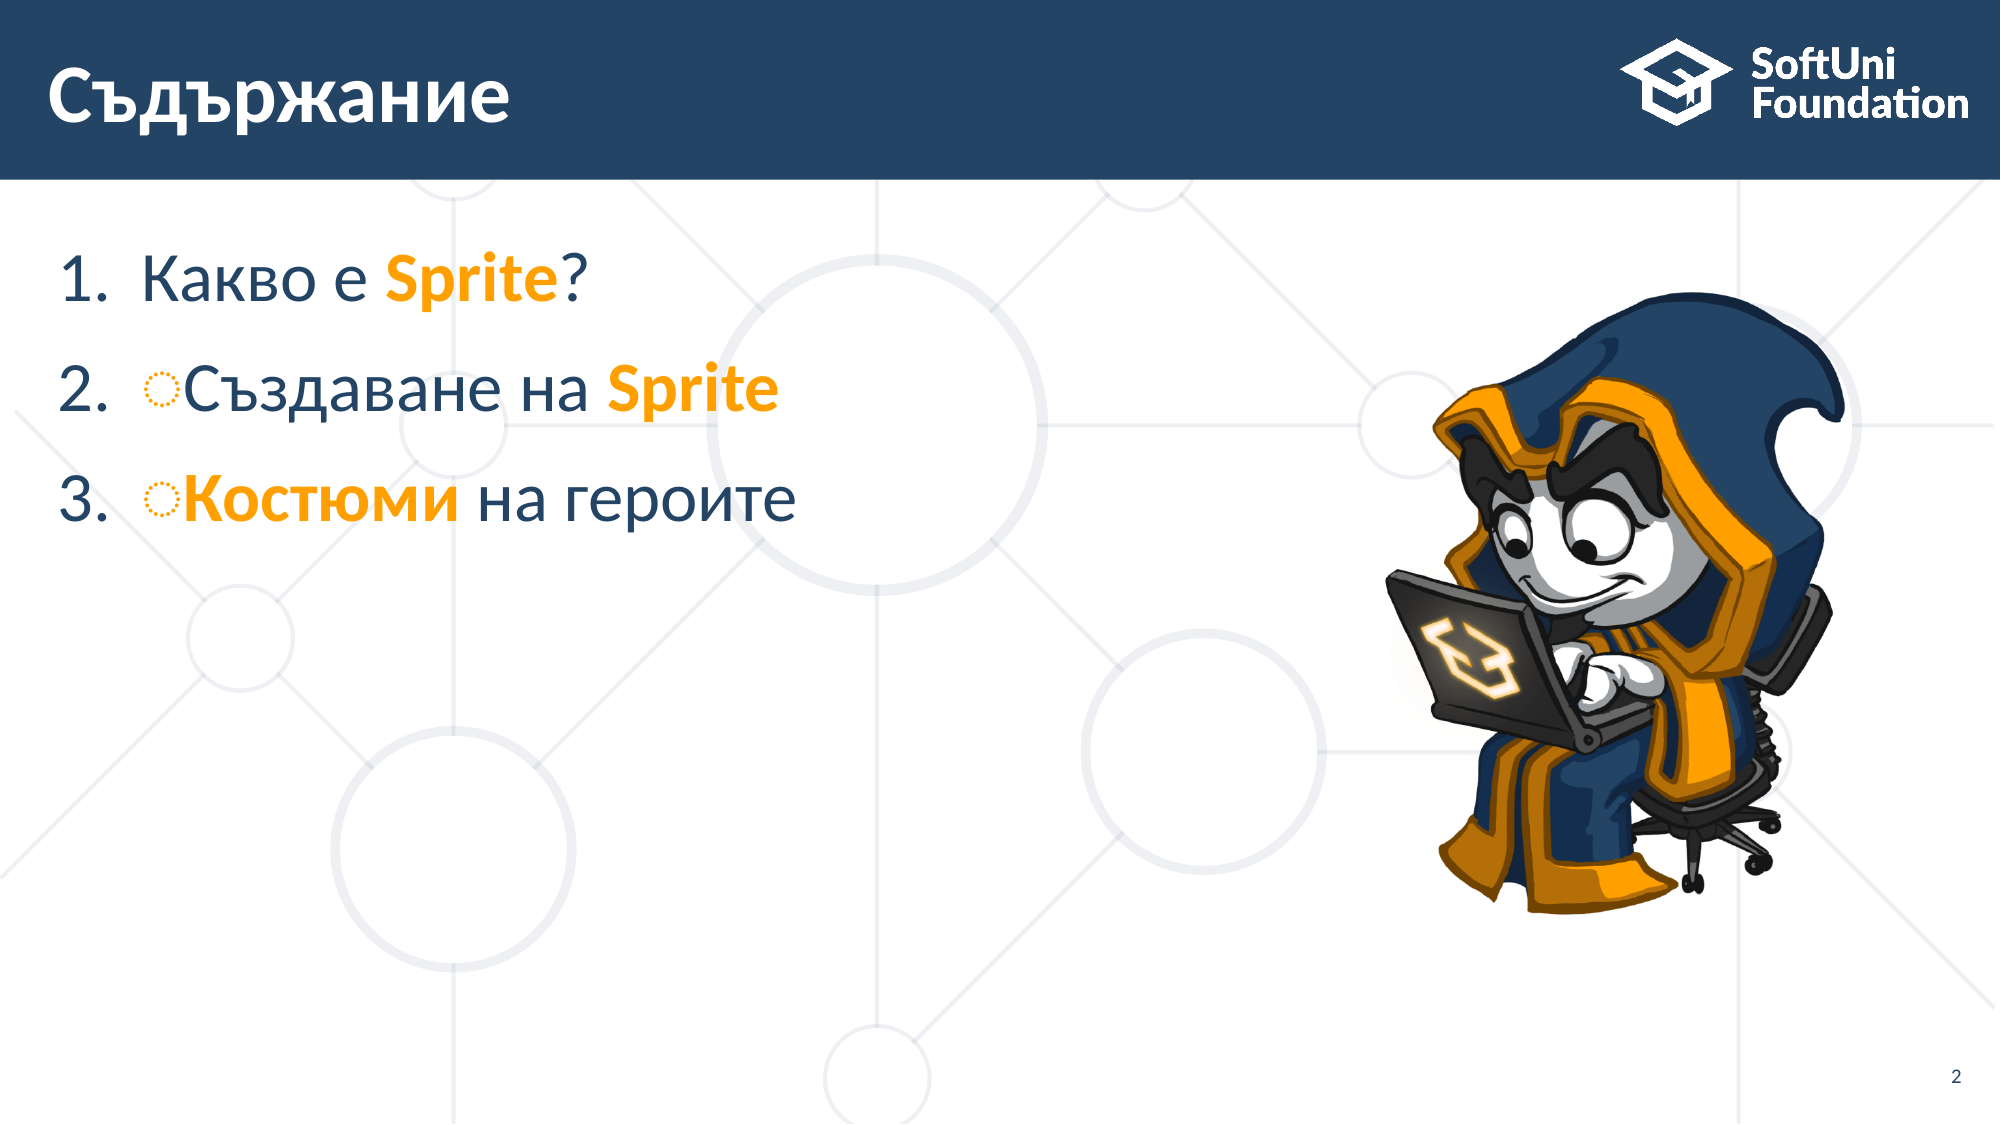

# Съдържание
Какво е ͏Sprite?
͏͏Създаване на Sprite
͏Костюми на героите
2